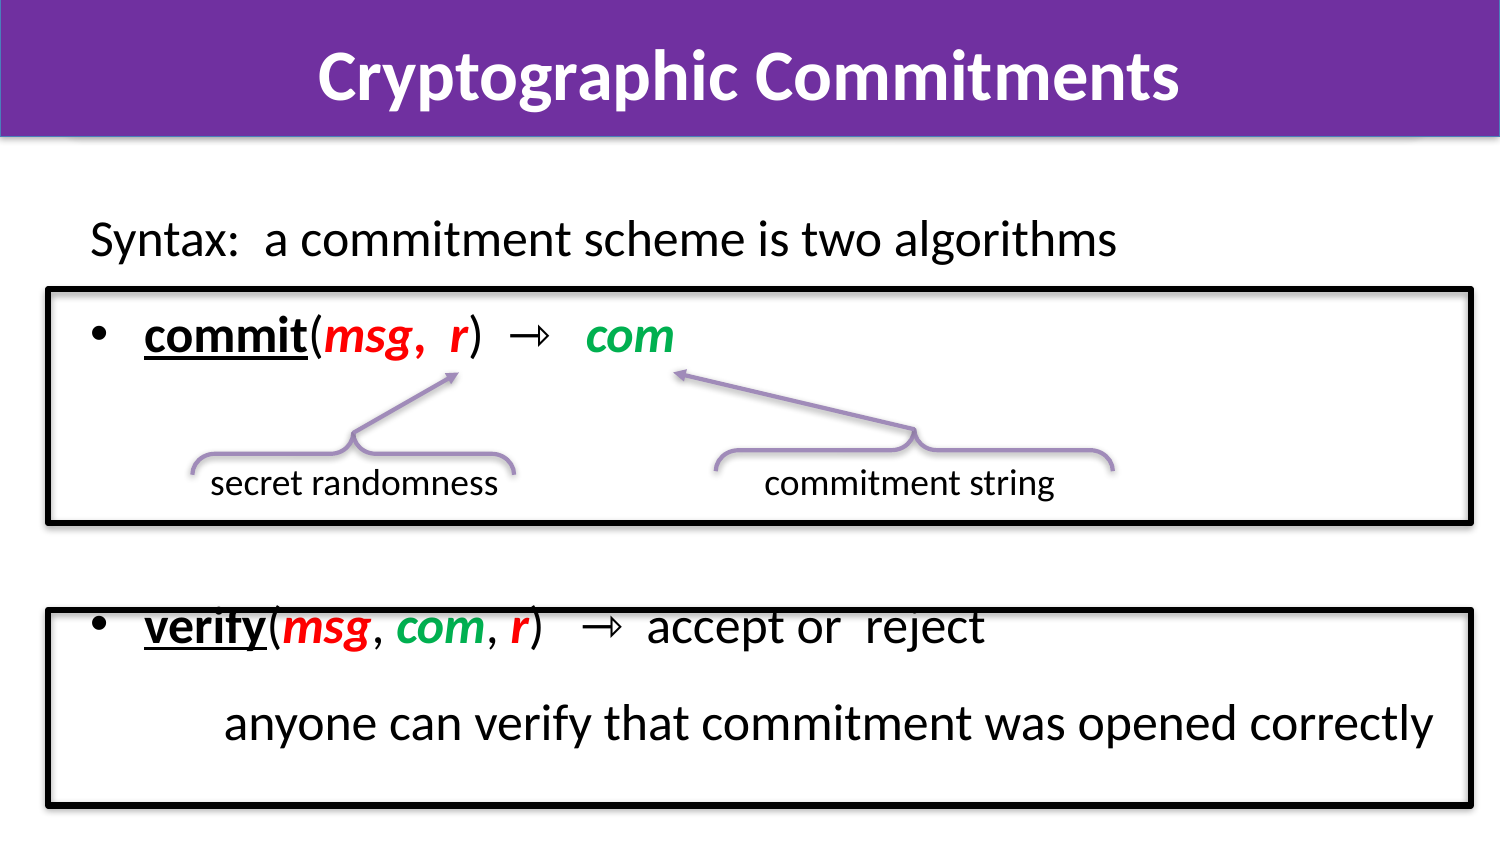

# Cryptographic Commitments
Syntax:  a commitment scheme is two algorithms
commit(msg,  r)  ⇾   com

verify(msg, com, r)   ⇾  accept or  reject
	anyone can verify that commitment was opened correctly

secret randomness

commitment string